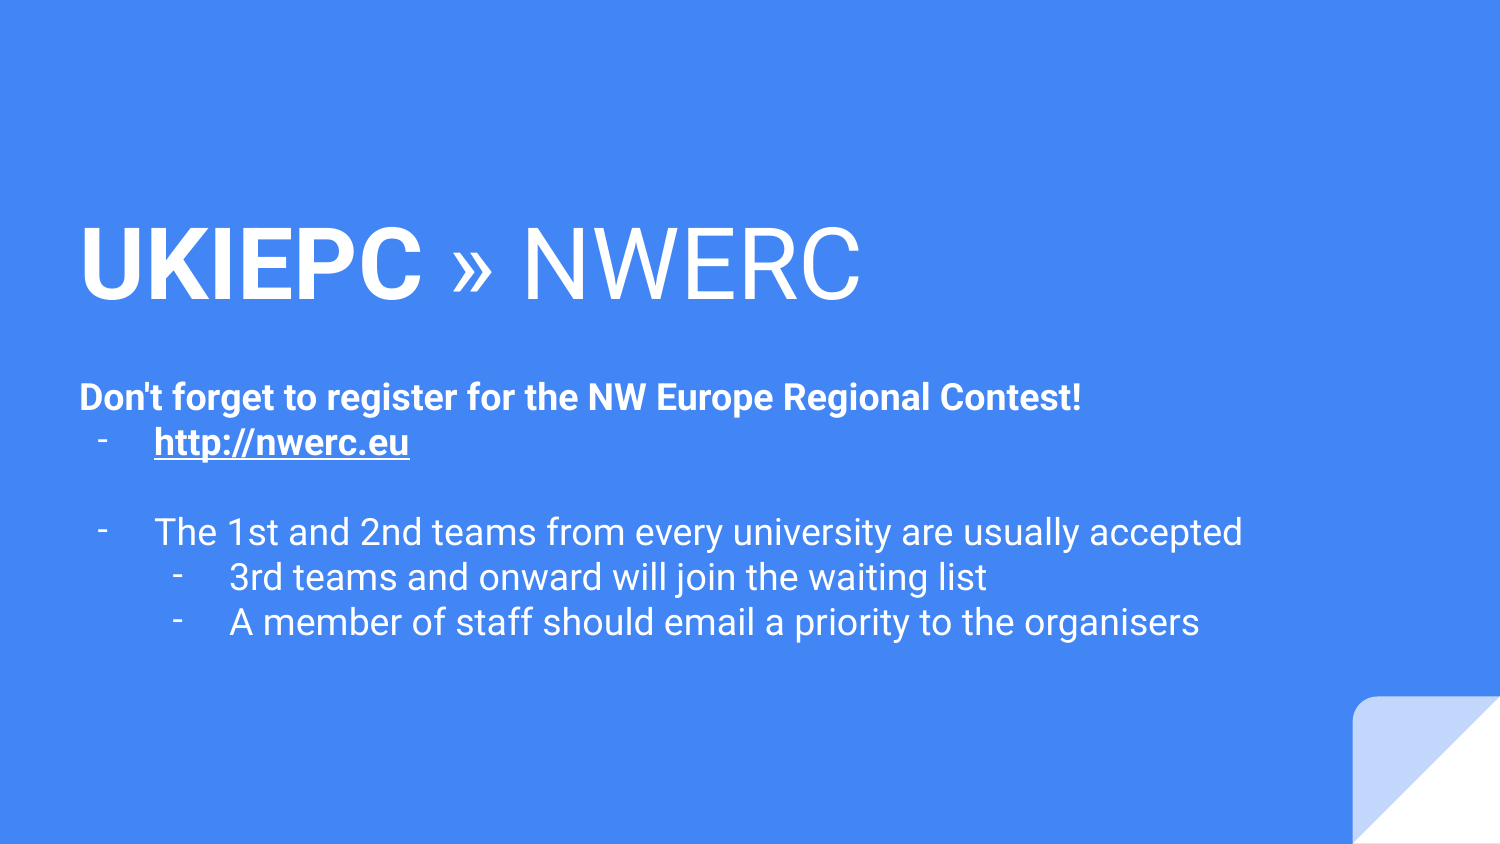

# UKIEPC » NWERC
Don't forget to register for the NW Europe Regional Contest!
http://nwerc.eu
The 1st and 2nd teams from every university are usually accepted
3rd teams and onward will join the waiting list
A member of staff should email a priority to the organisers